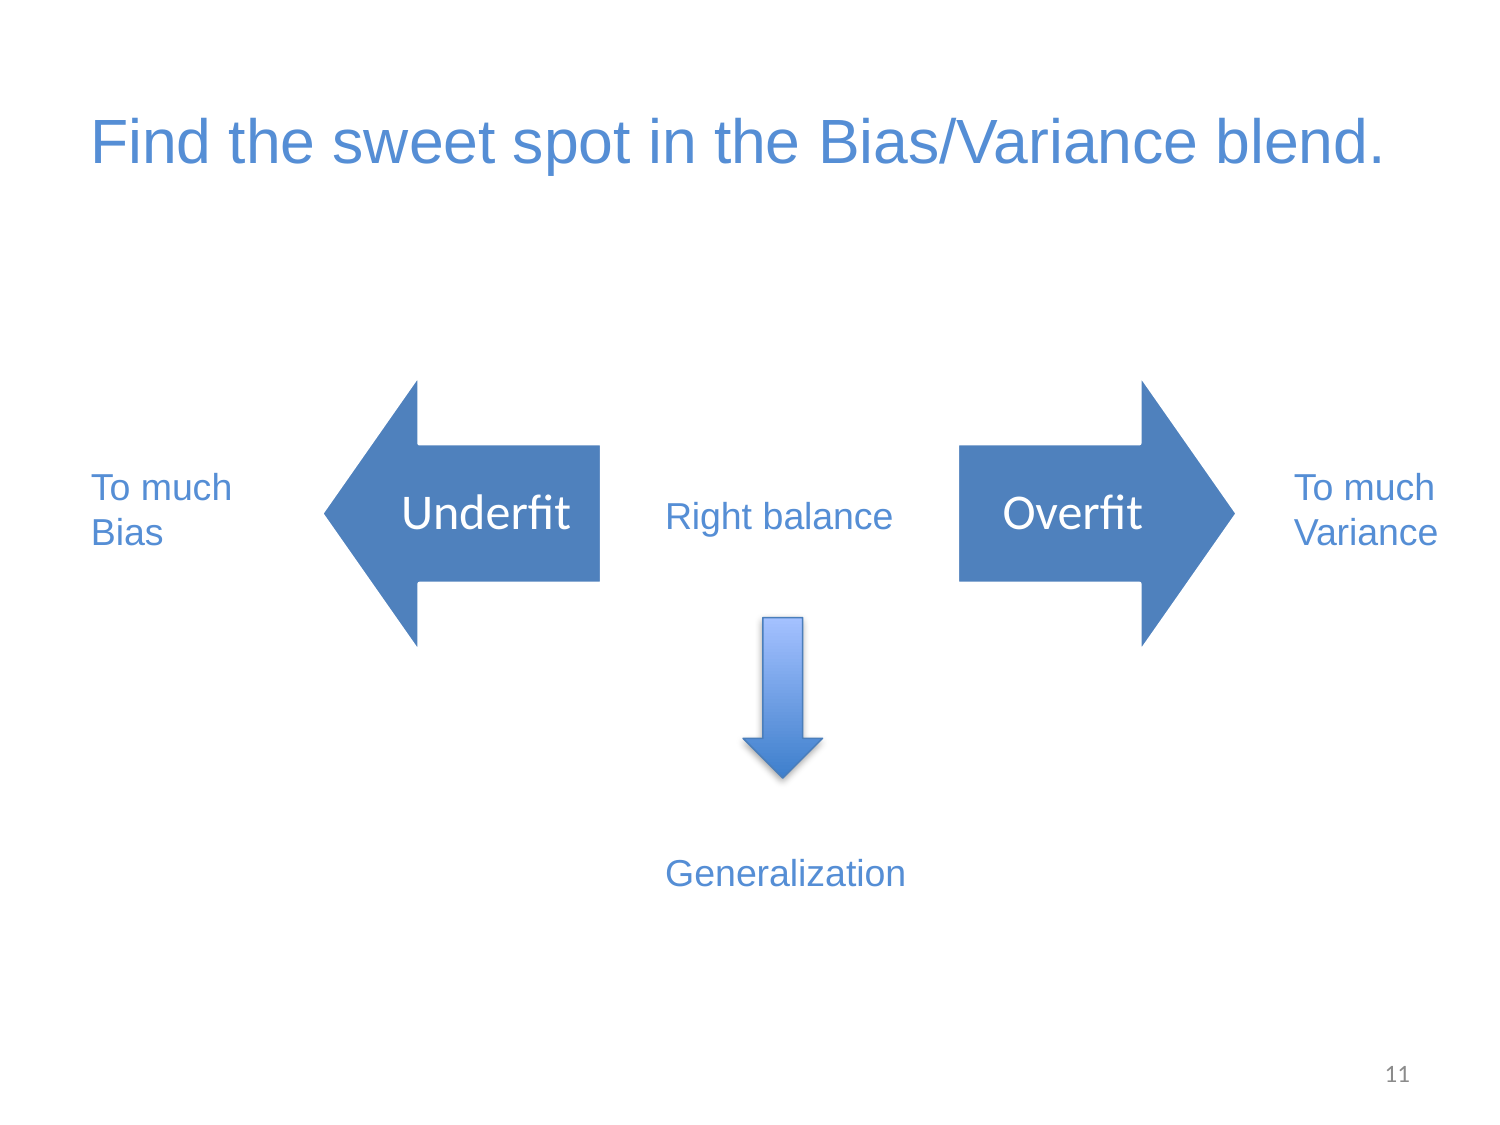

# Find the sweet spot in the Bias/Variance blend.
Underfit
Overfit
To much
Variance
To much
Bias
Right balance

Generalization
11